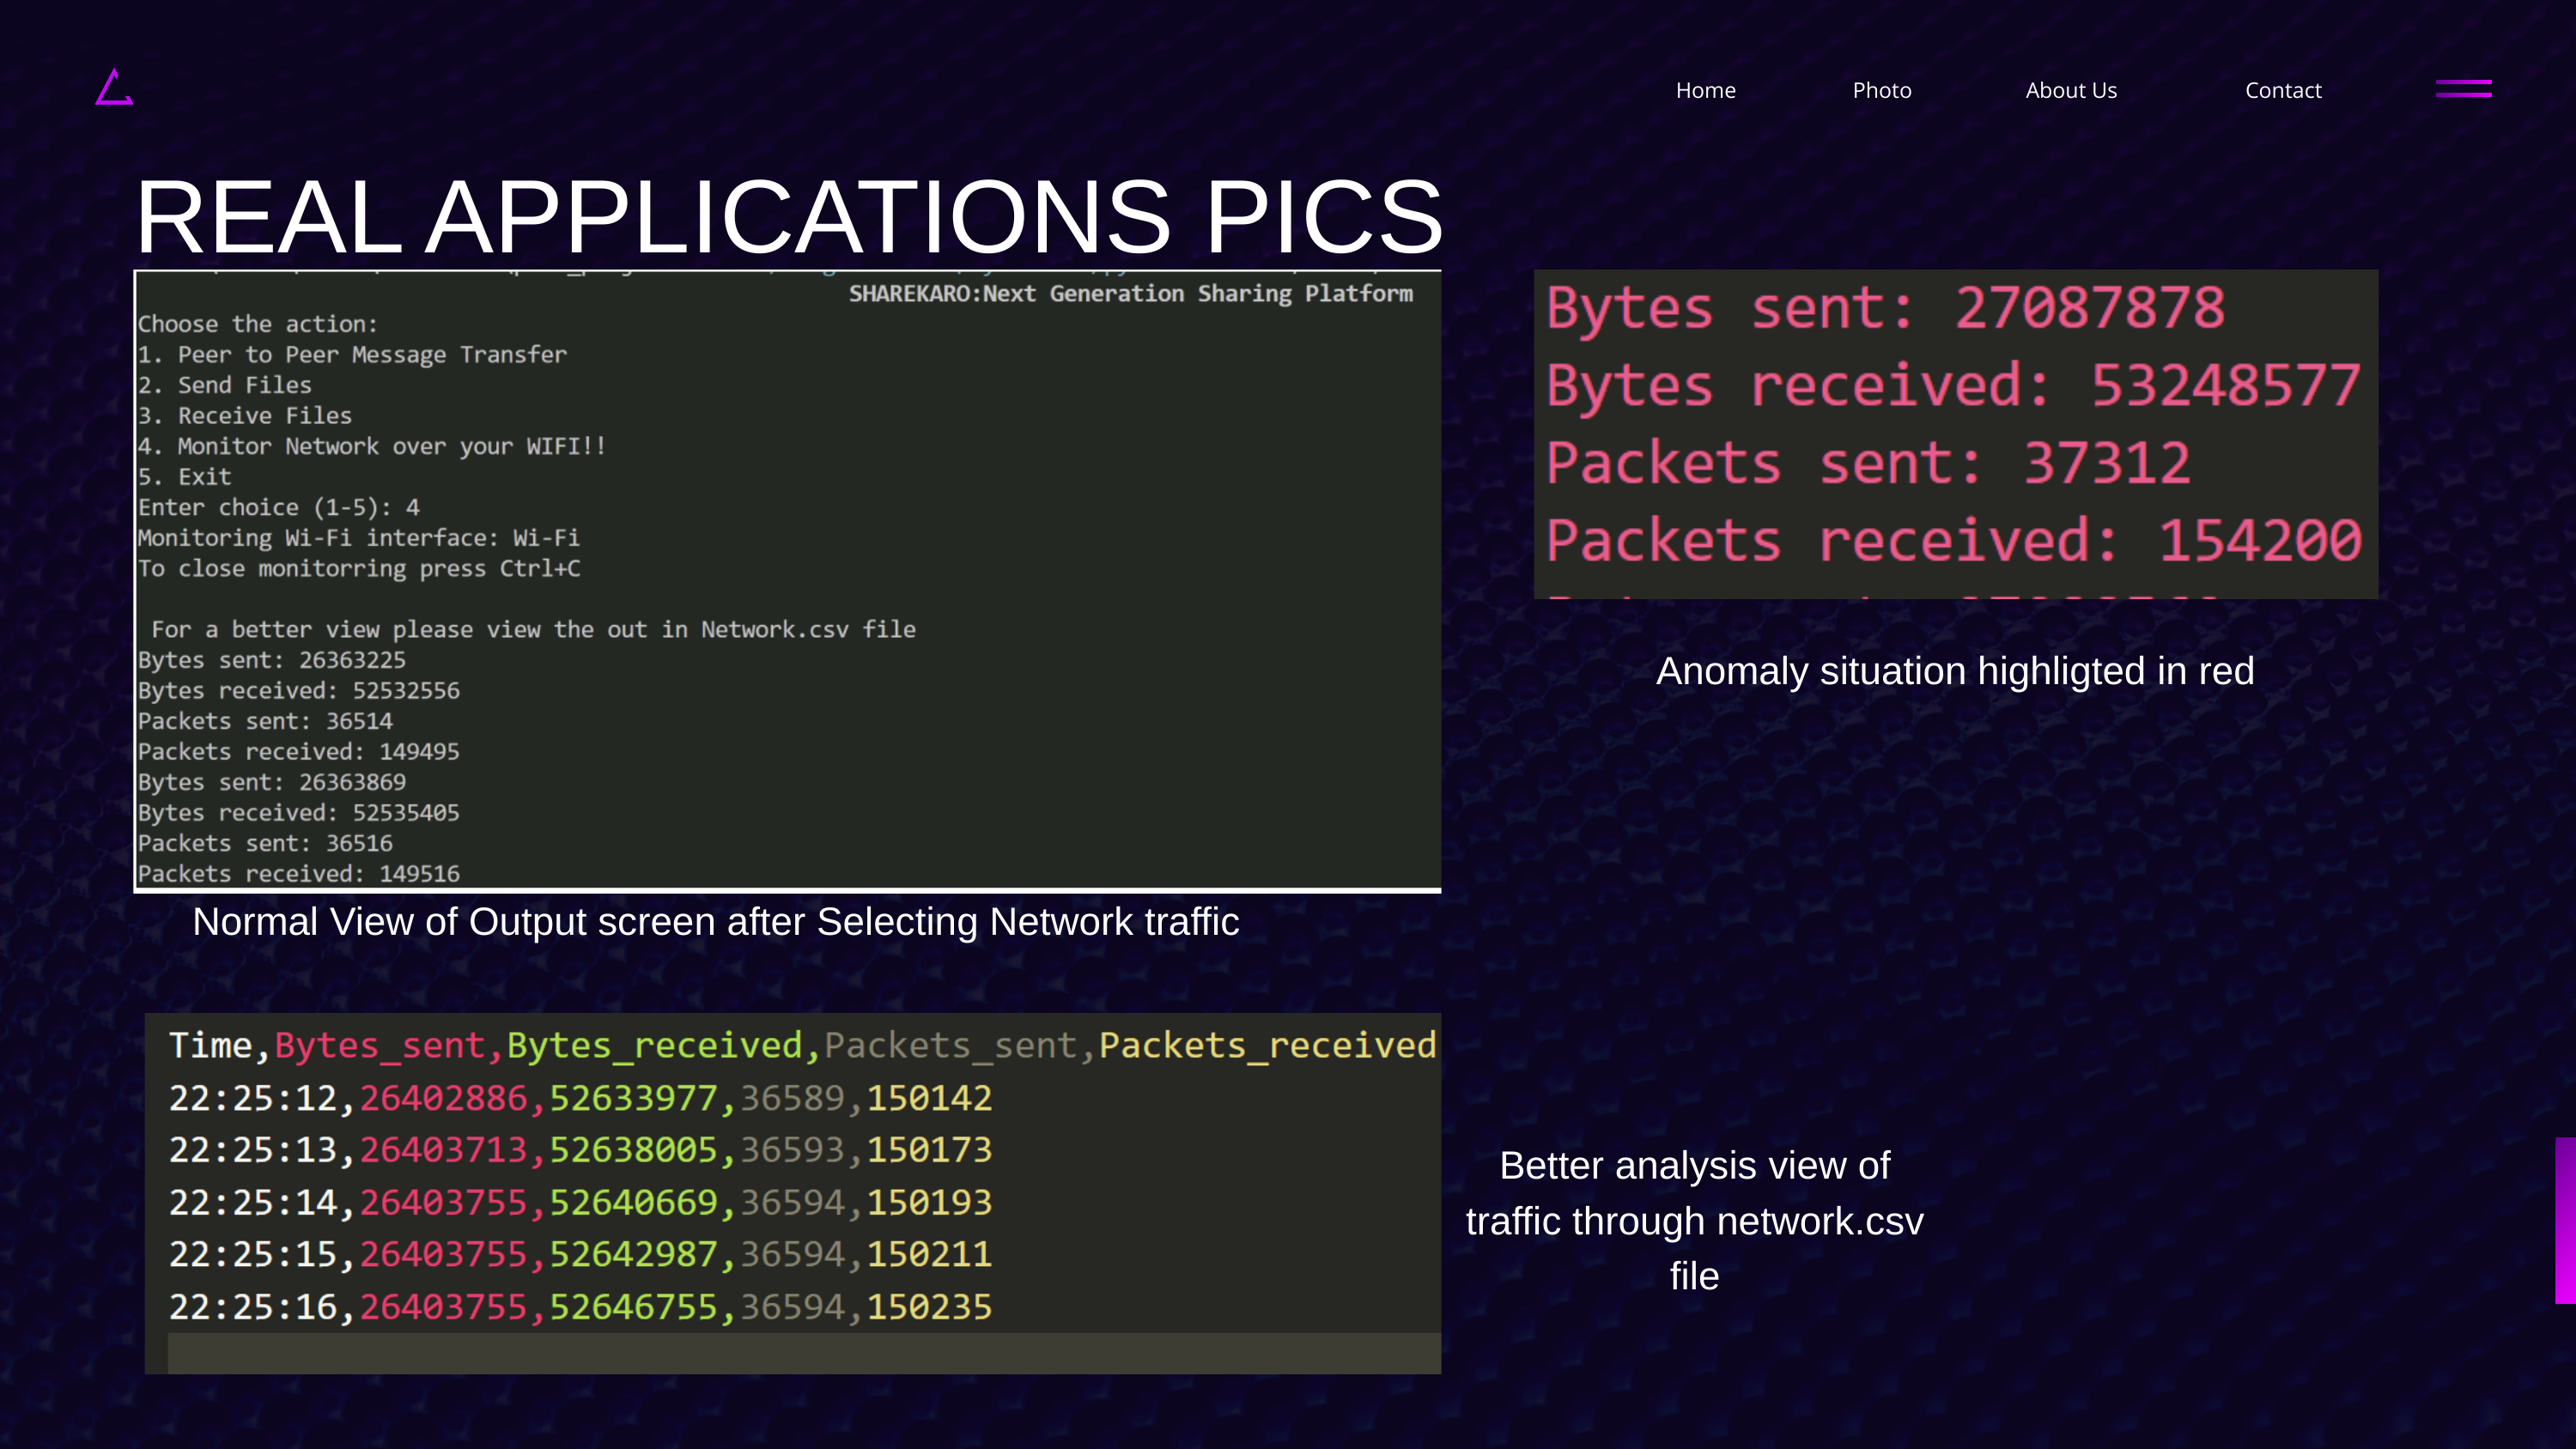

Home
Photo
About Us
Contact

REAL APPLICATIONS PICS

Anomaly situation highligted in red
Normal View of Output screen after Selecting Network traffic

Better analysis view of traffic through network.csv file